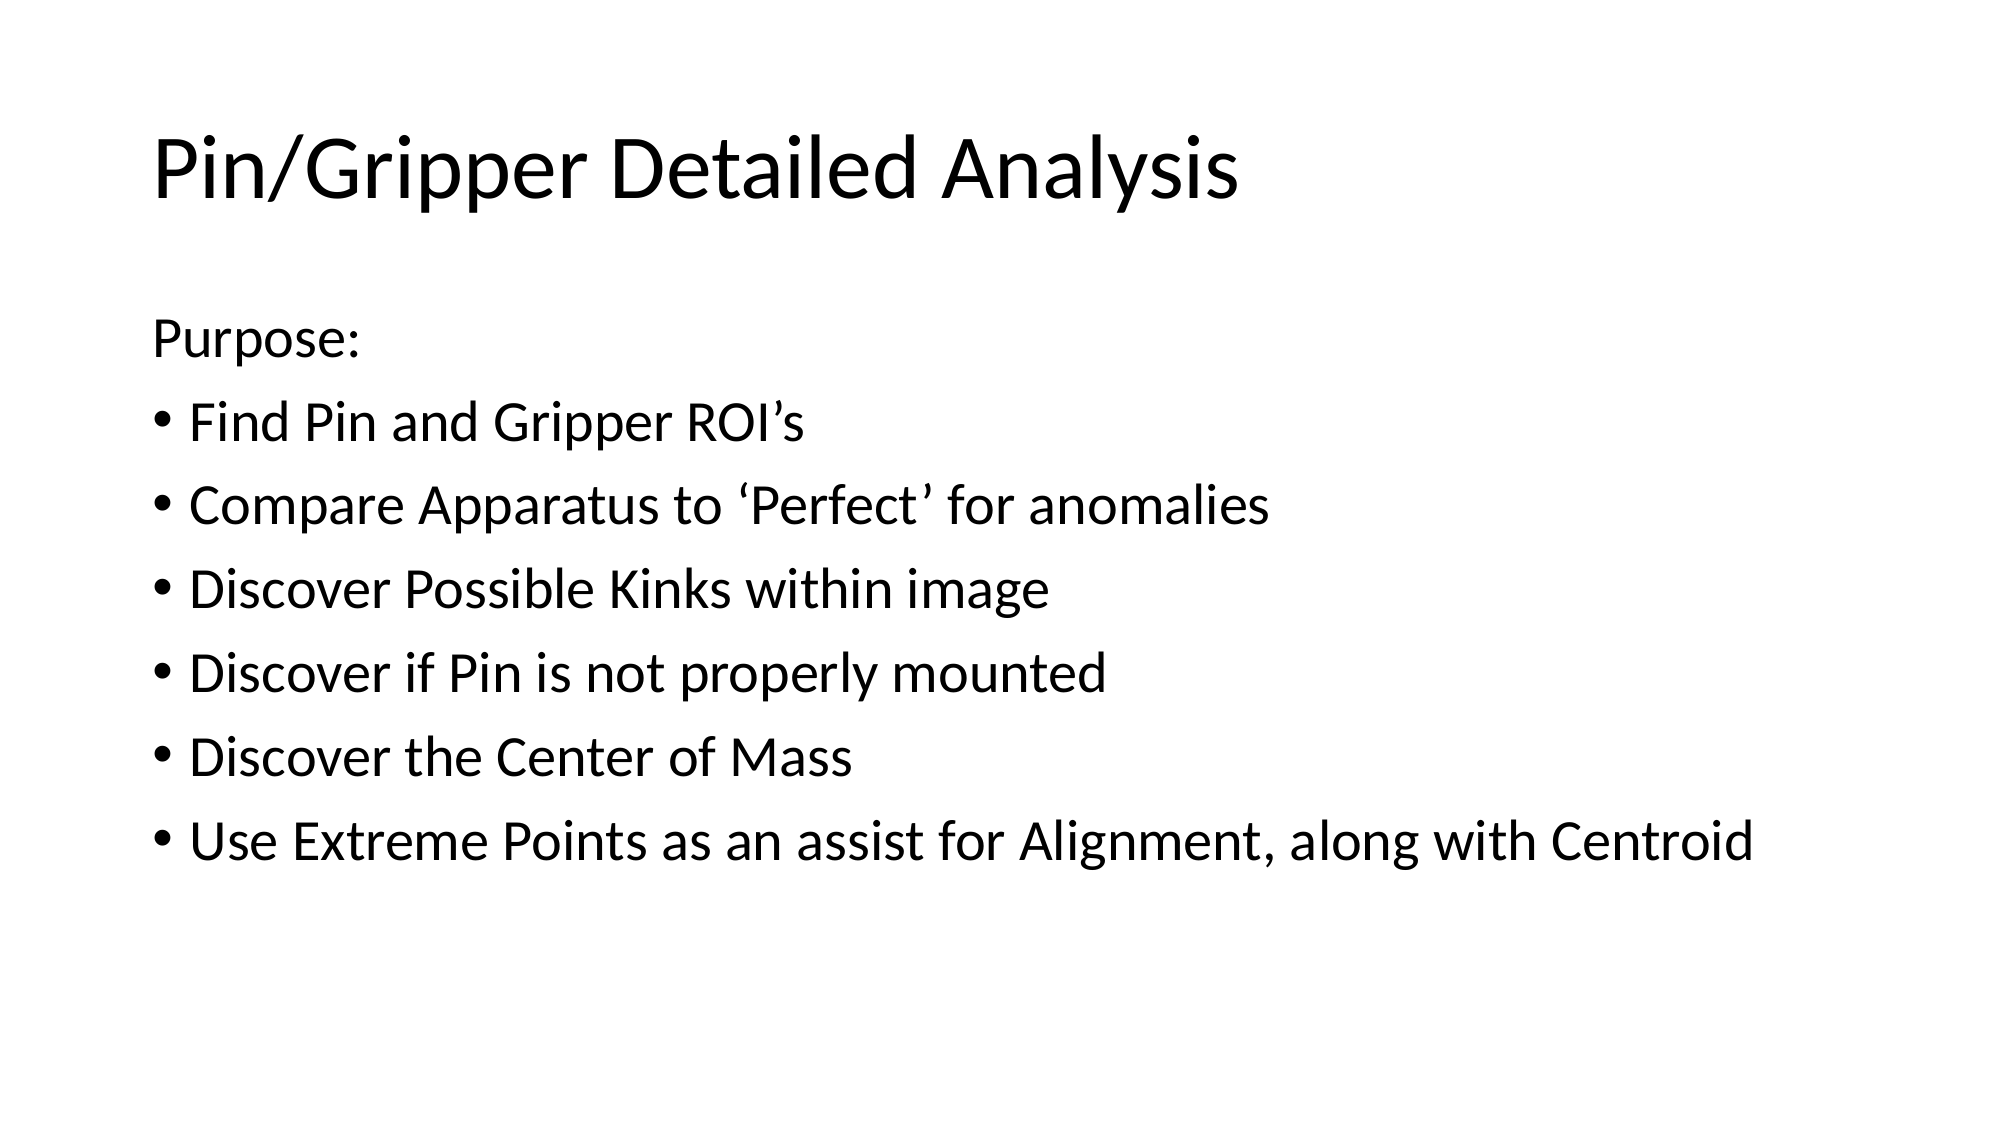

# Pin/Gripper Detailed Analysis
Purpose:
Find Pin and Gripper ROI’s
Compare Apparatus to ‘Perfect’ for anomalies
Discover Possible Kinks within image
Discover if Pin is not properly mounted
Discover the Center of Mass
Use Extreme Points as an assist for Alignment, along with Centroid